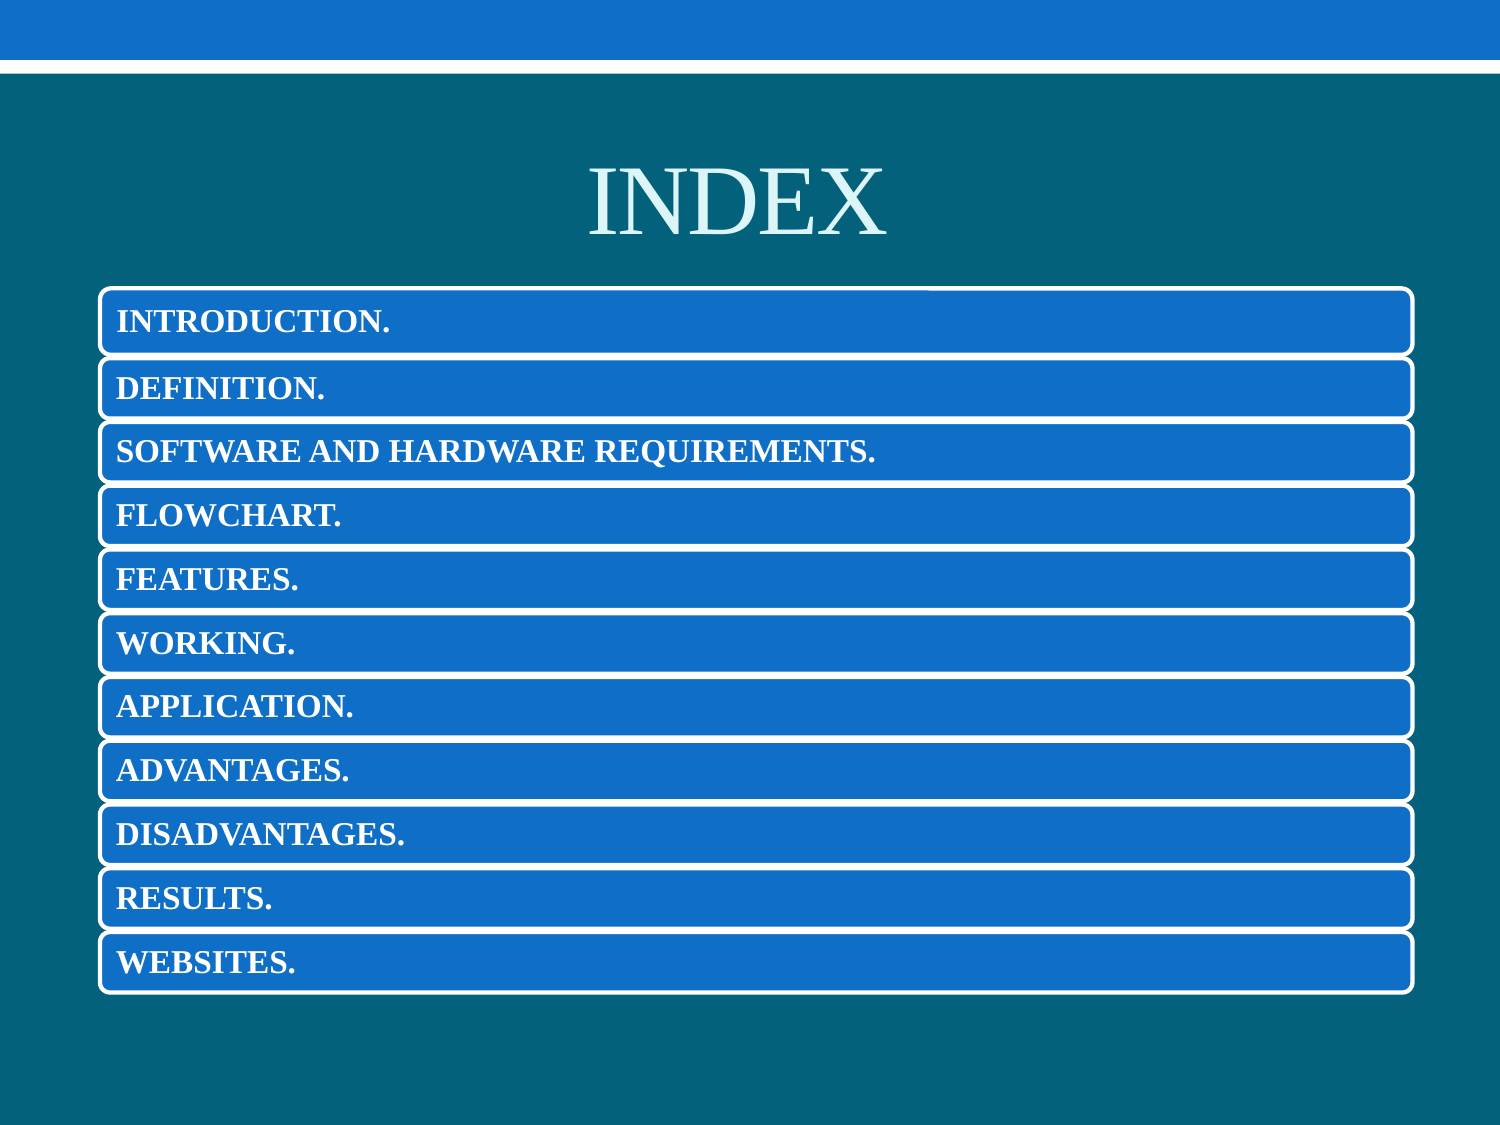

# INDEX
INTRODUCTION.
DEFINITION.
SOFTWARE AND HARDWARE REQUIREMENTS.
FLOWCHART.
FEATURES.
WORKING.
APPLICATION.
ADVANTAGES.
DISADVANTAGES.
RESULTS.
WEBSITES.